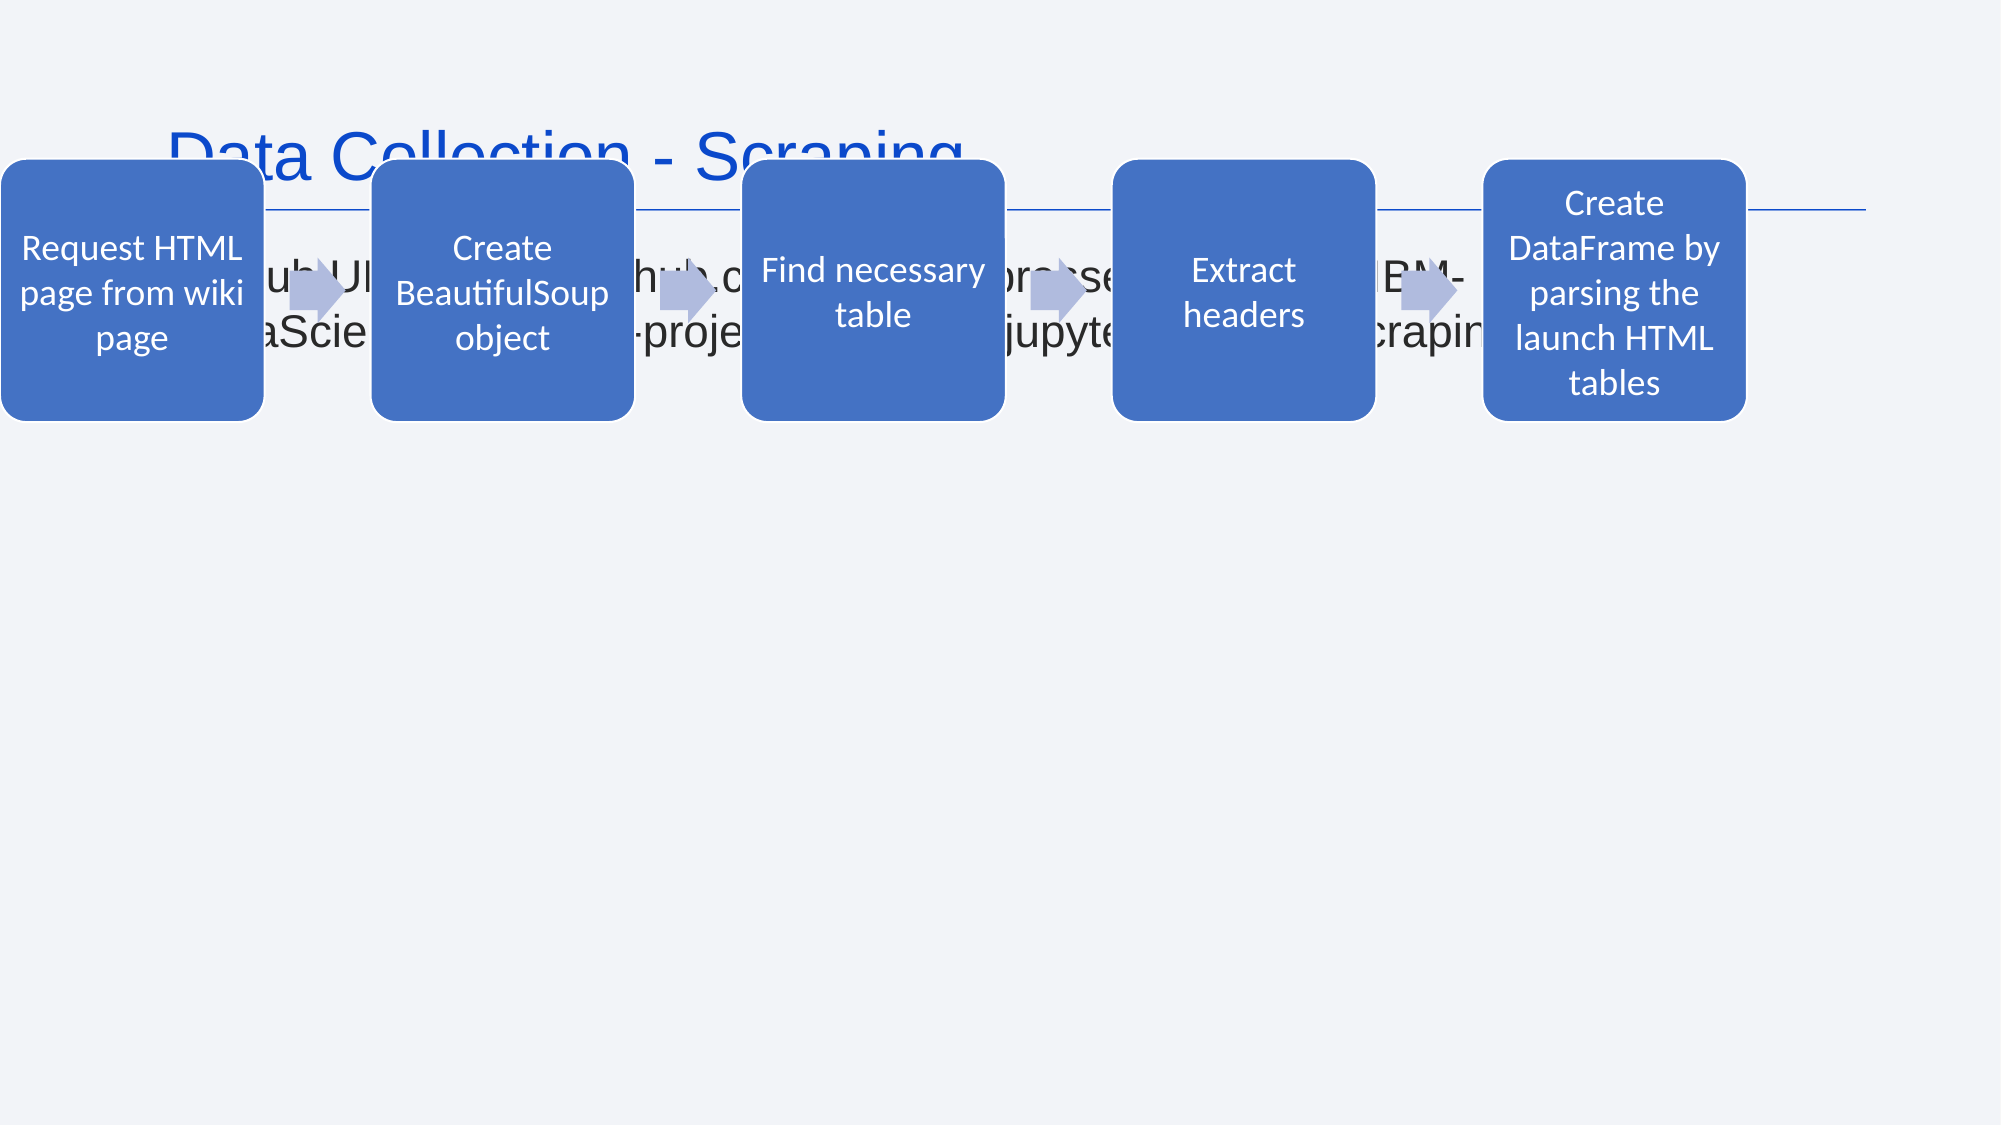

Data Collection - Scraping
Github URL: https://github.com/Tung-depressedsuperman/IBM-DataScience_SpaceX-project/blob/main/jupyter-labs-webscraping.ipynb
Request HTML page from wiki page

Create BeautifulSoup object

Find necessary table

Extract headers

Create DataFrame by parsing the launch HTML tables
9